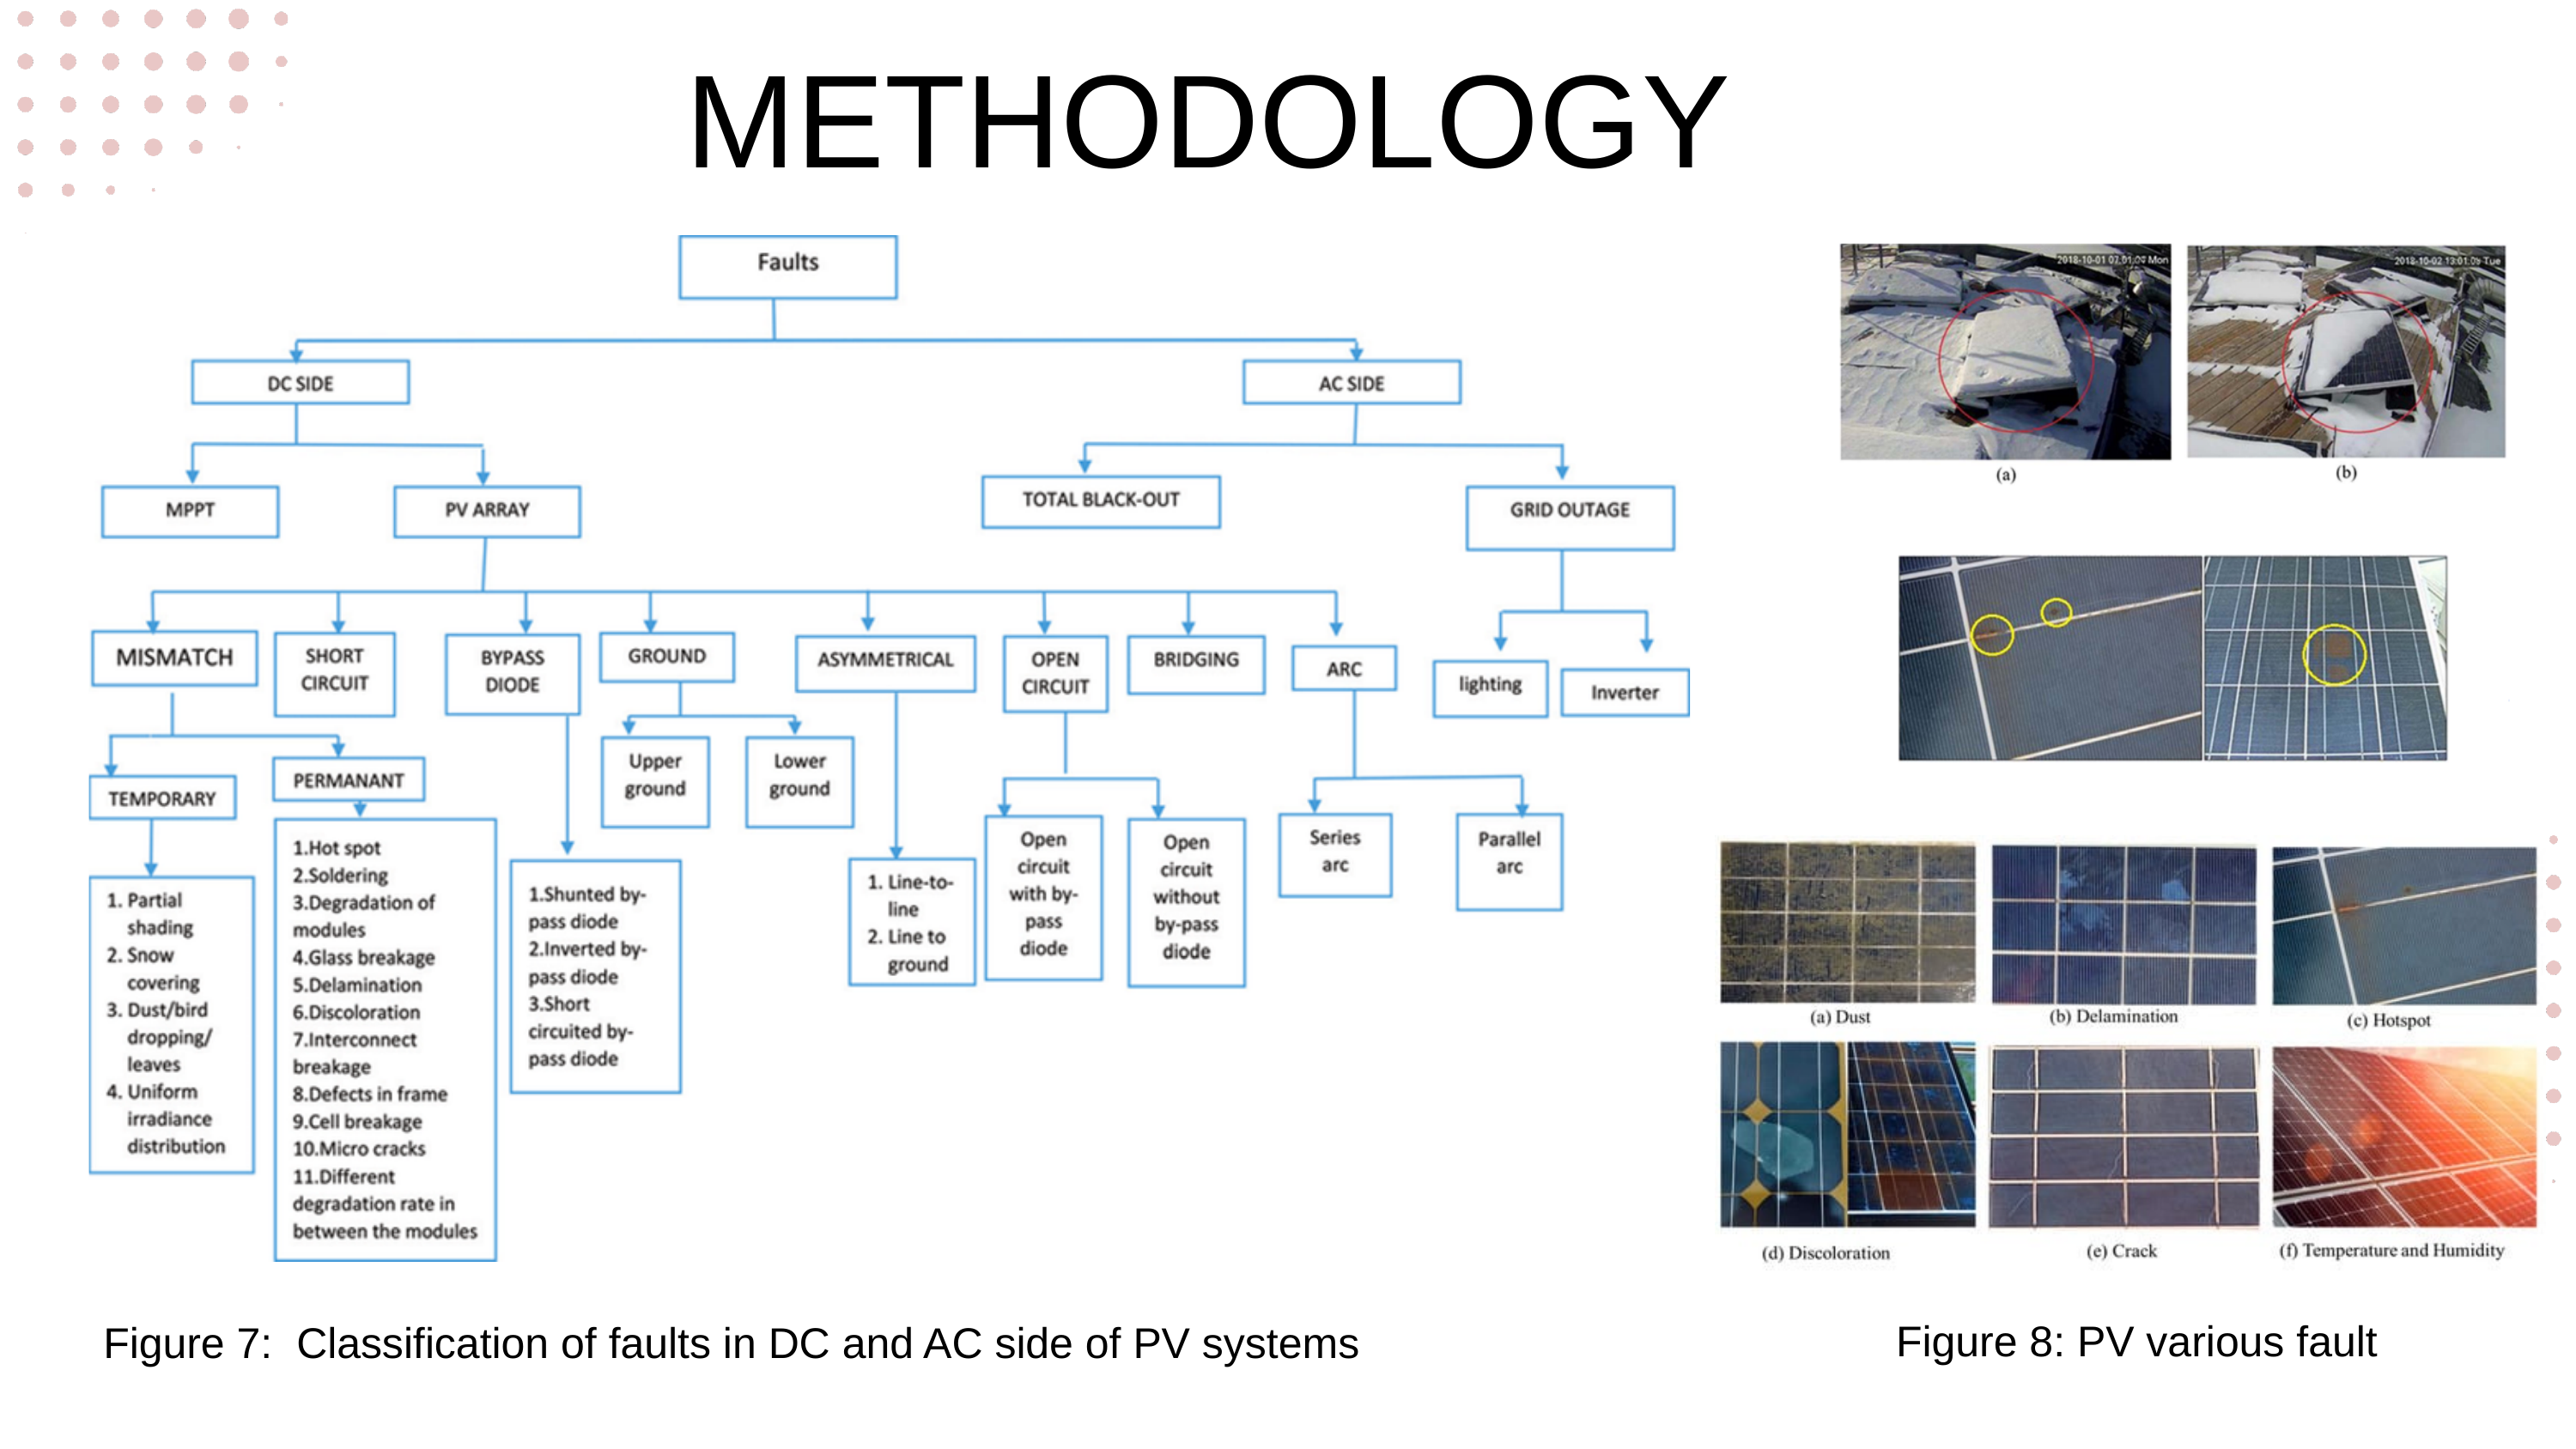

METHODOLOGY

Figure 8: PV various fault
Figure 7:  Classification of faults in DC and AC side of PV systems